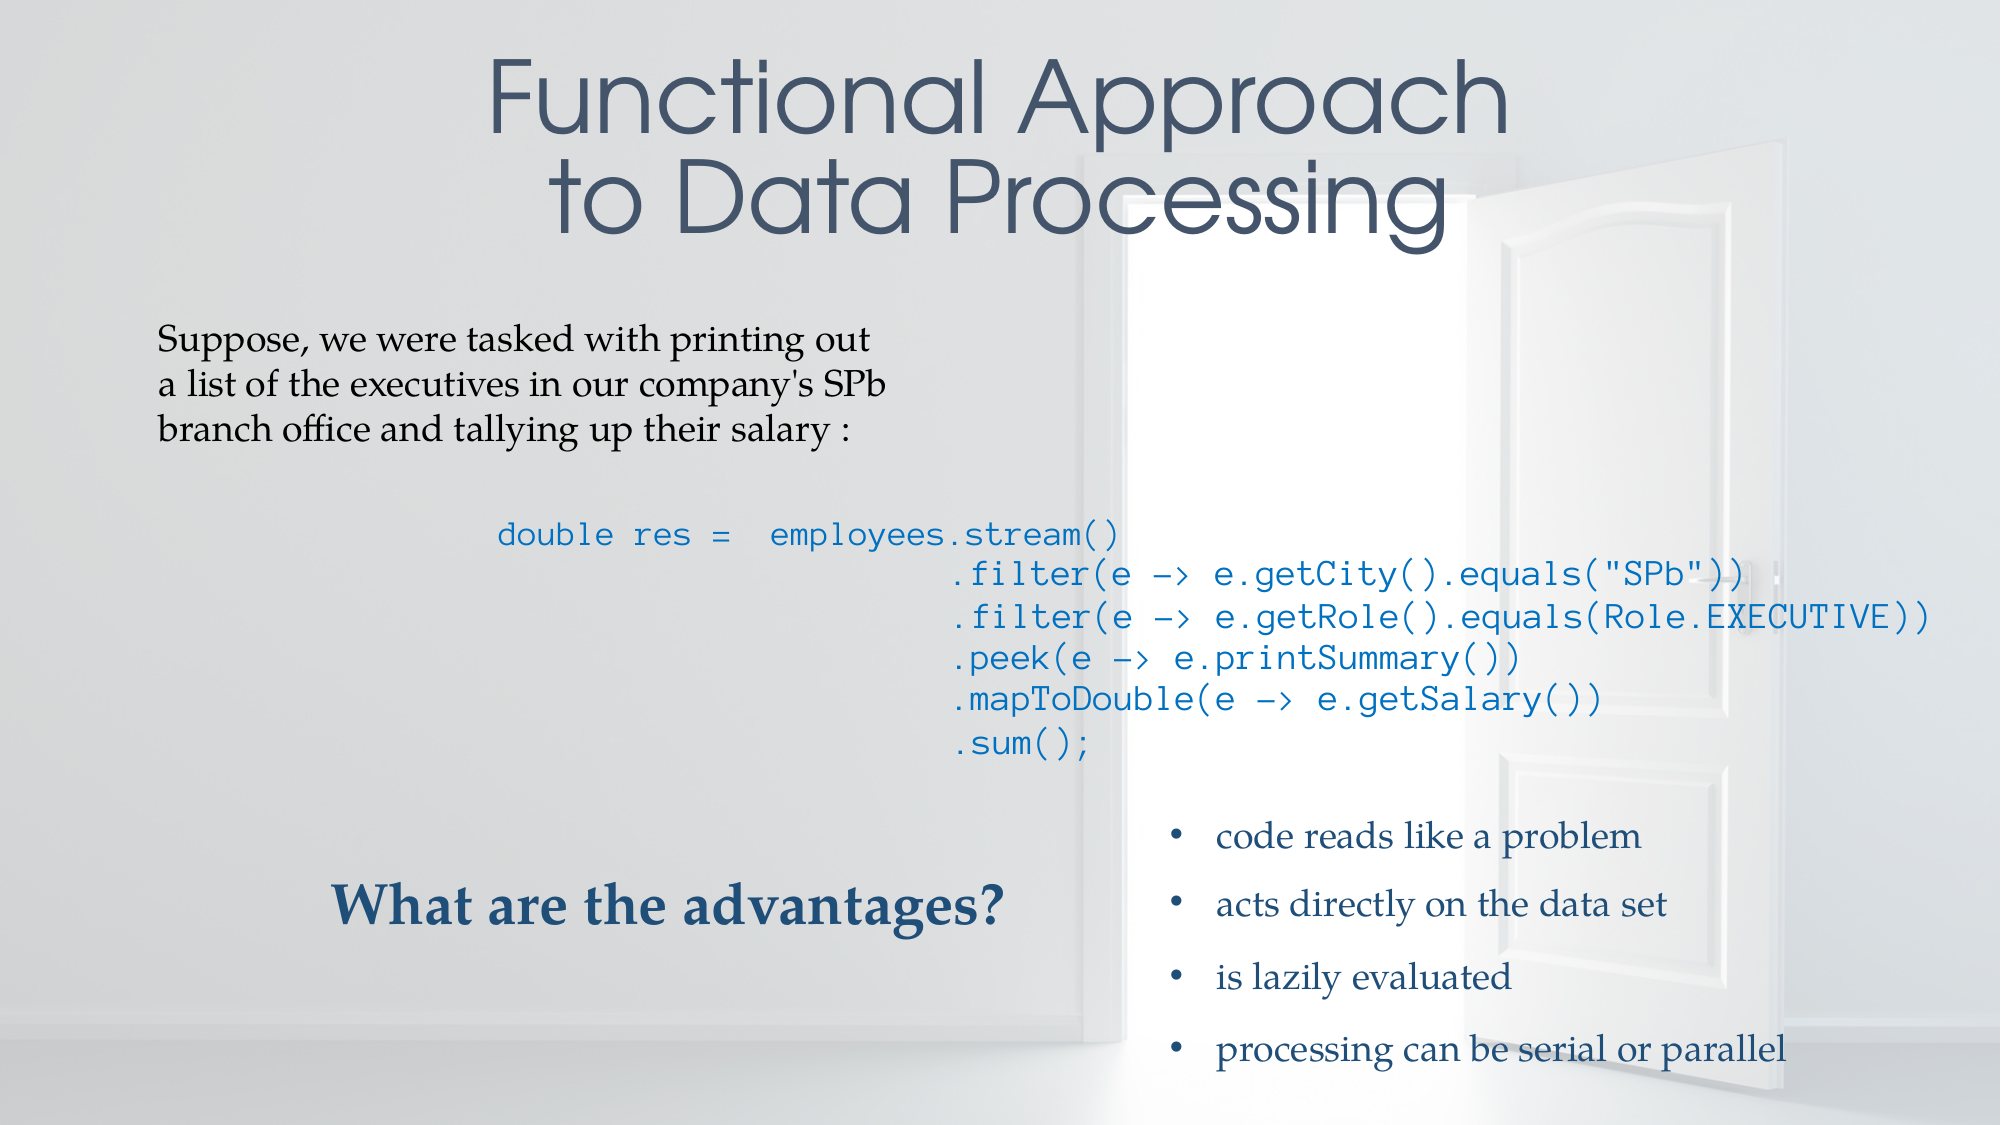

# Functional Approach to Data Processing
Suppose, we were tasked with printing out a list of the executives in our company's SPb branch office and tallying up their salary :
double res =  employees.stream()
			.filter(e -> e.getCity().equals("SPb"))
			.filter(e -> e.getRole().equals(Role.EXECUTIVE))
			.peek(e -> e.printSummary())
			.mapToDouble(e -> e.getSalary())
			.sum();
code reads like a problem
What are the advantages?
acts directly on the data set
is lazily evaluated
processing can be serial or parallel